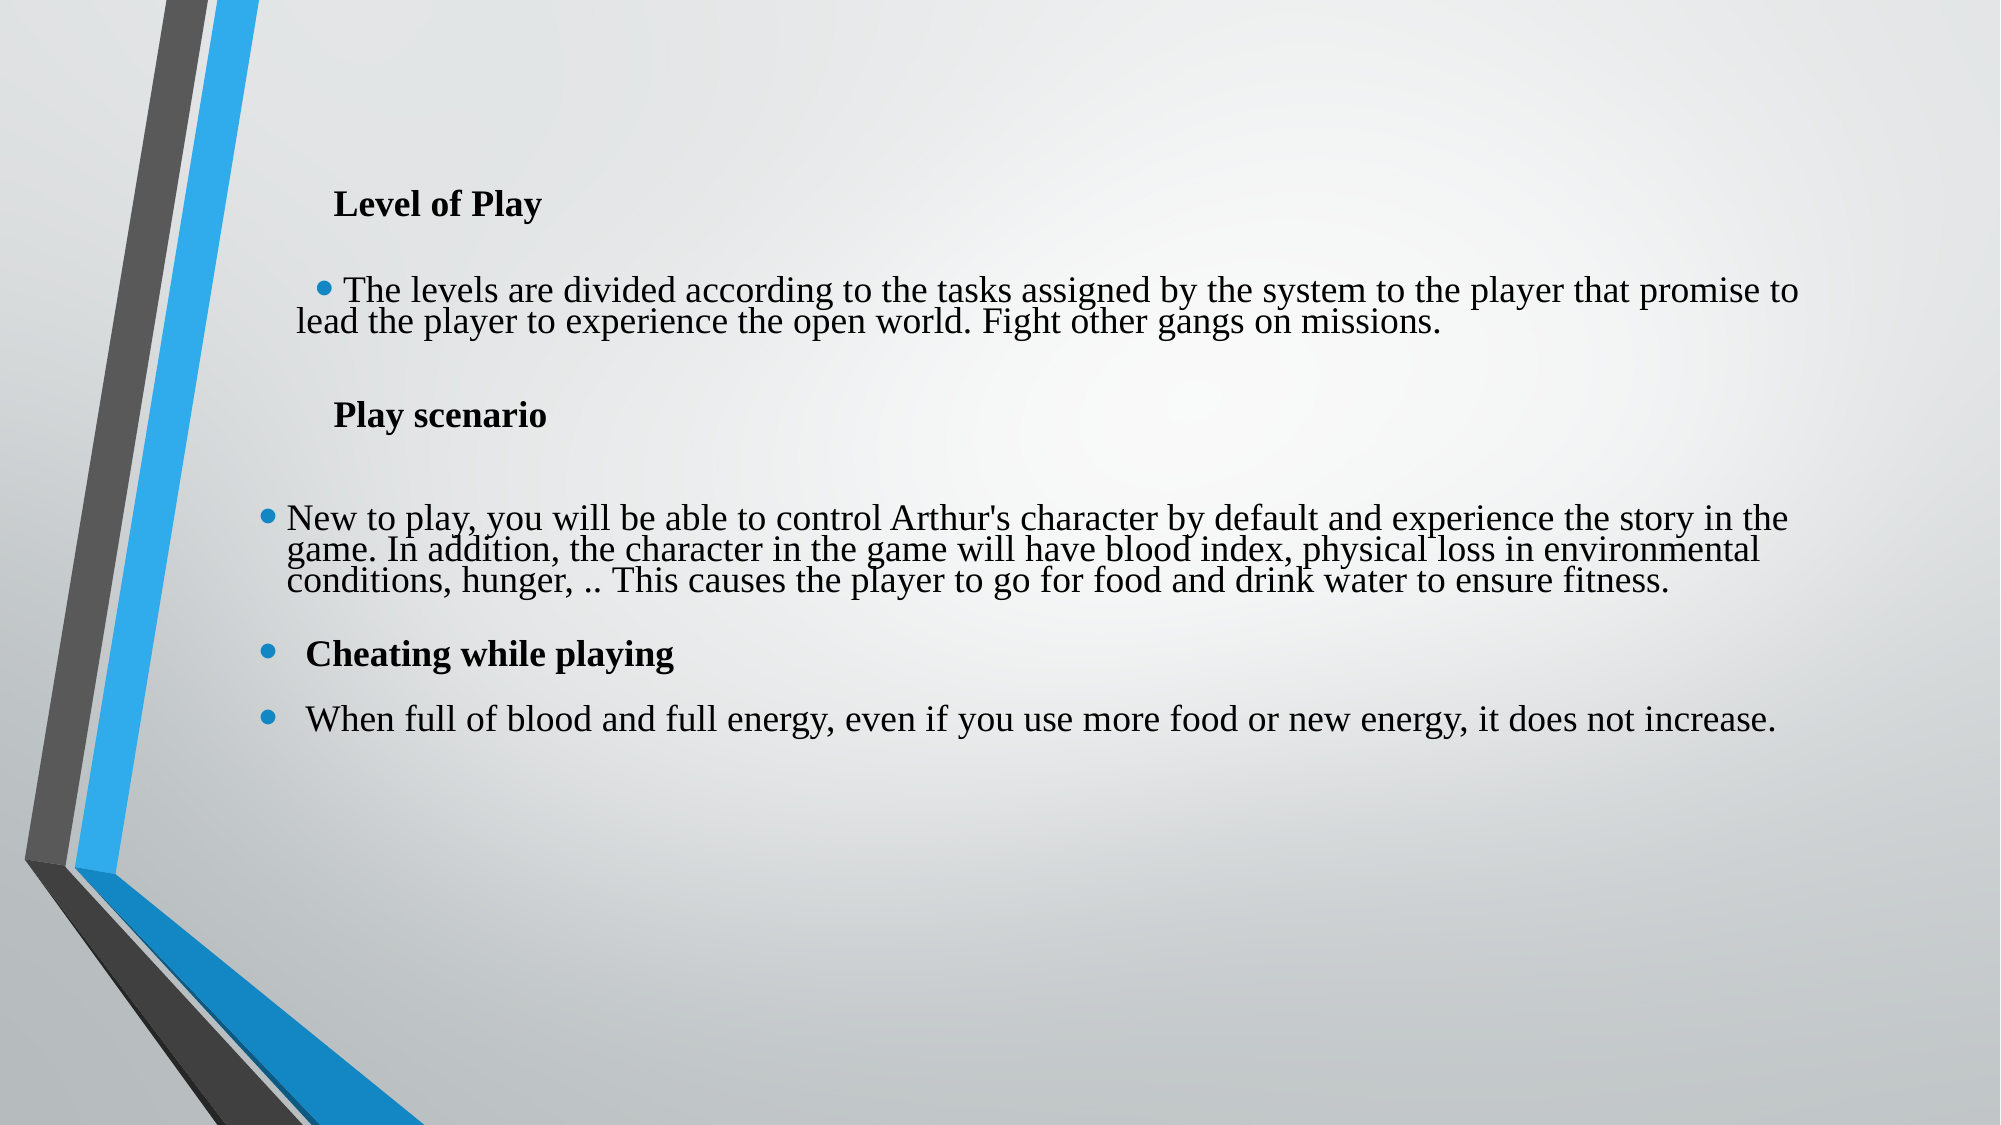

Level of Play

 The levels are divided according to the tasks assigned by the system to the player that promise to lead the player to experience the open world. Fight other gangs on missions.
Play scenario

New to play, you will be able to control Arthur's character by default and experience the story in the game. In addition, the character in the game will have blood index, physical loss in environmental conditions, hunger, .. This causes the player to go for food and drink water to ensure fitness.
Cheating while playing
When full of blood and full energy, even if you use more food or new energy, it does not increase.